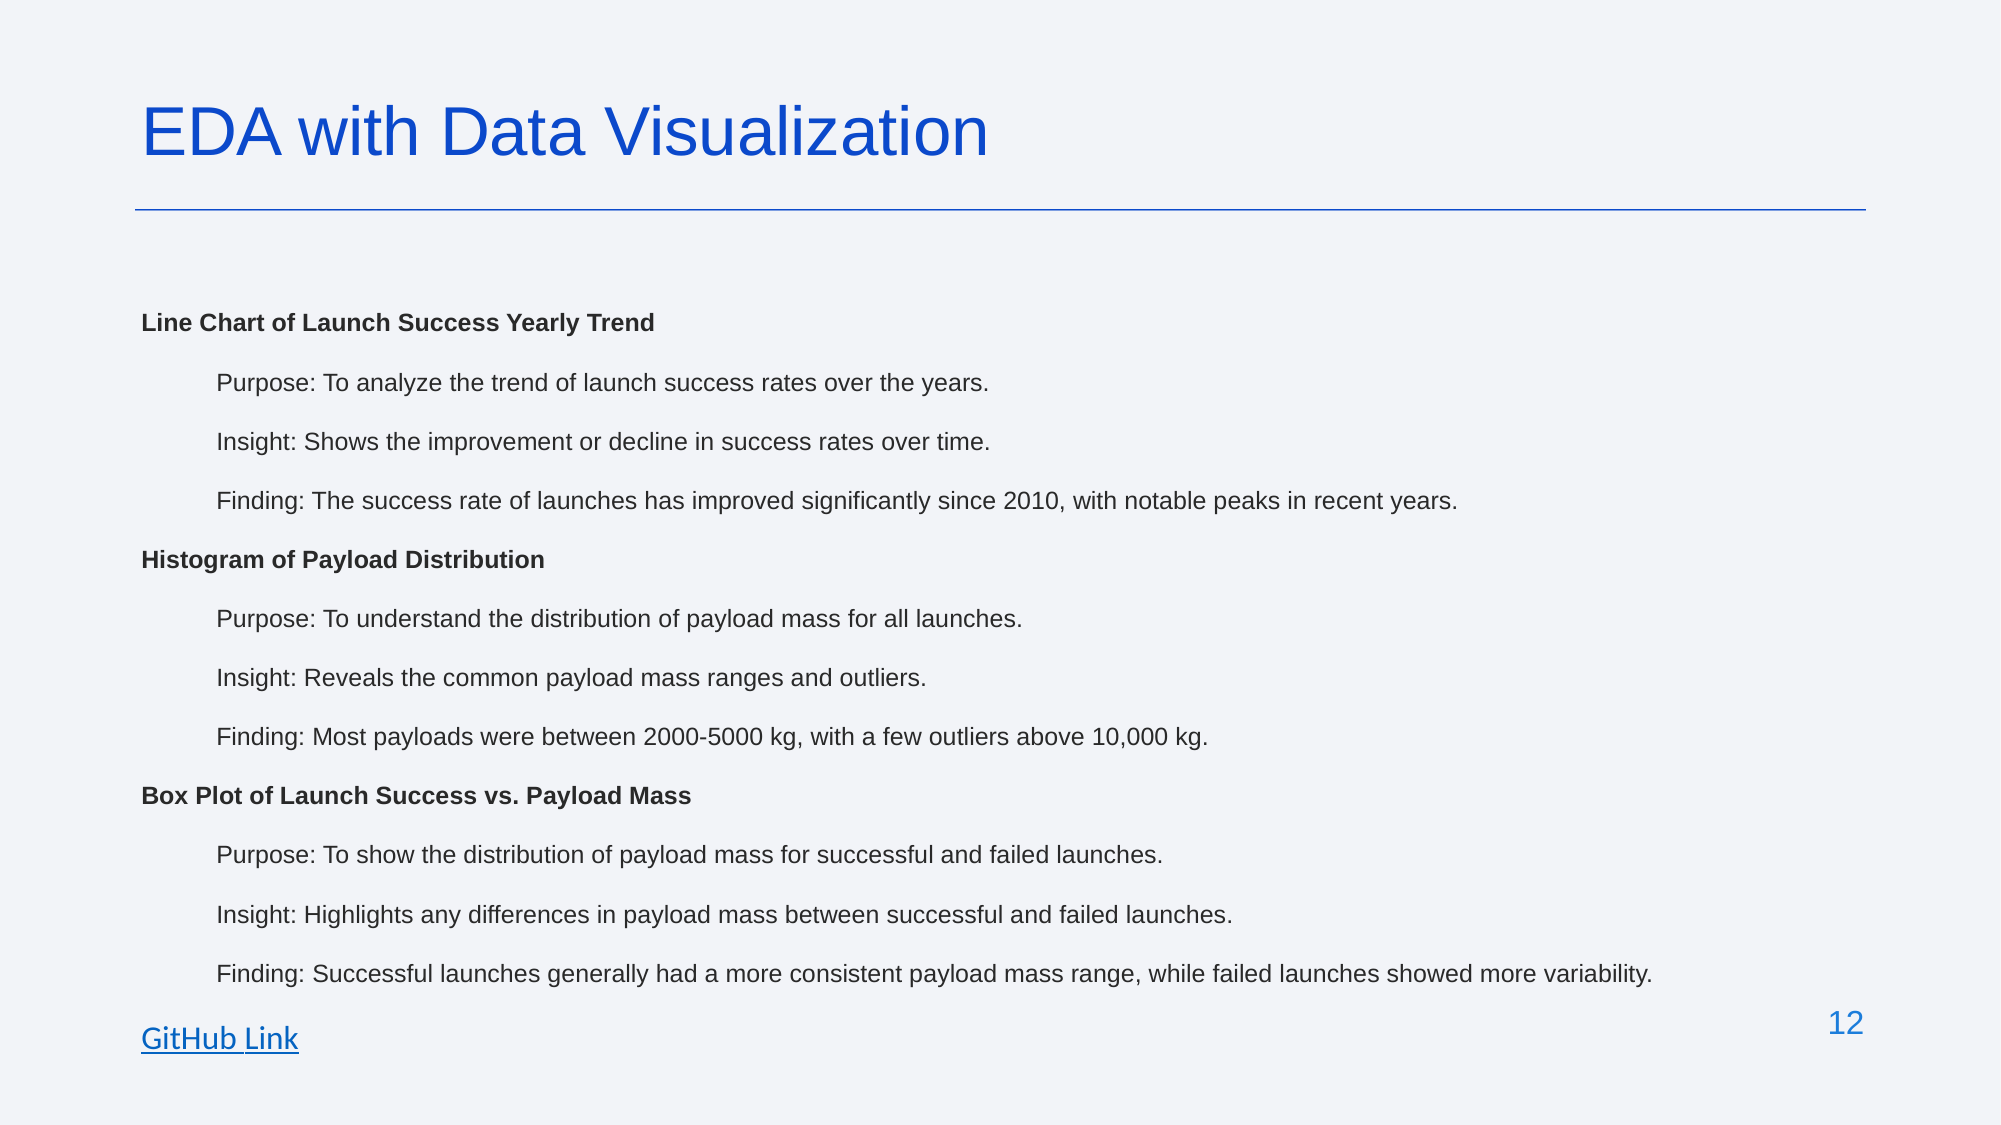

EDA with Data Visualization
Line Chart of Launch Success Yearly Trend
Purpose: To analyze the trend of launch success rates over the years.
Insight: Shows the improvement or decline in success rates over time.
Finding: The success rate of launches has improved significantly since 2010, with notable peaks in recent years.
Histogram of Payload Distribution
Purpose: To understand the distribution of payload mass for all launches.
Insight: Reveals the common payload mass ranges and outliers.
Finding: Most payloads were between 2000-5000 kg, with a few outliers above 10,000 kg.
Box Plot of Launch Success vs. Payload Mass
Purpose: To show the distribution of payload mass for successful and failed launches.
Insight: Highlights any differences in payload mass between successful and failed launches.
Finding: Successful launches generally had a more consistent payload mass range, while failed launches showed more variability.
GitHub Link
12